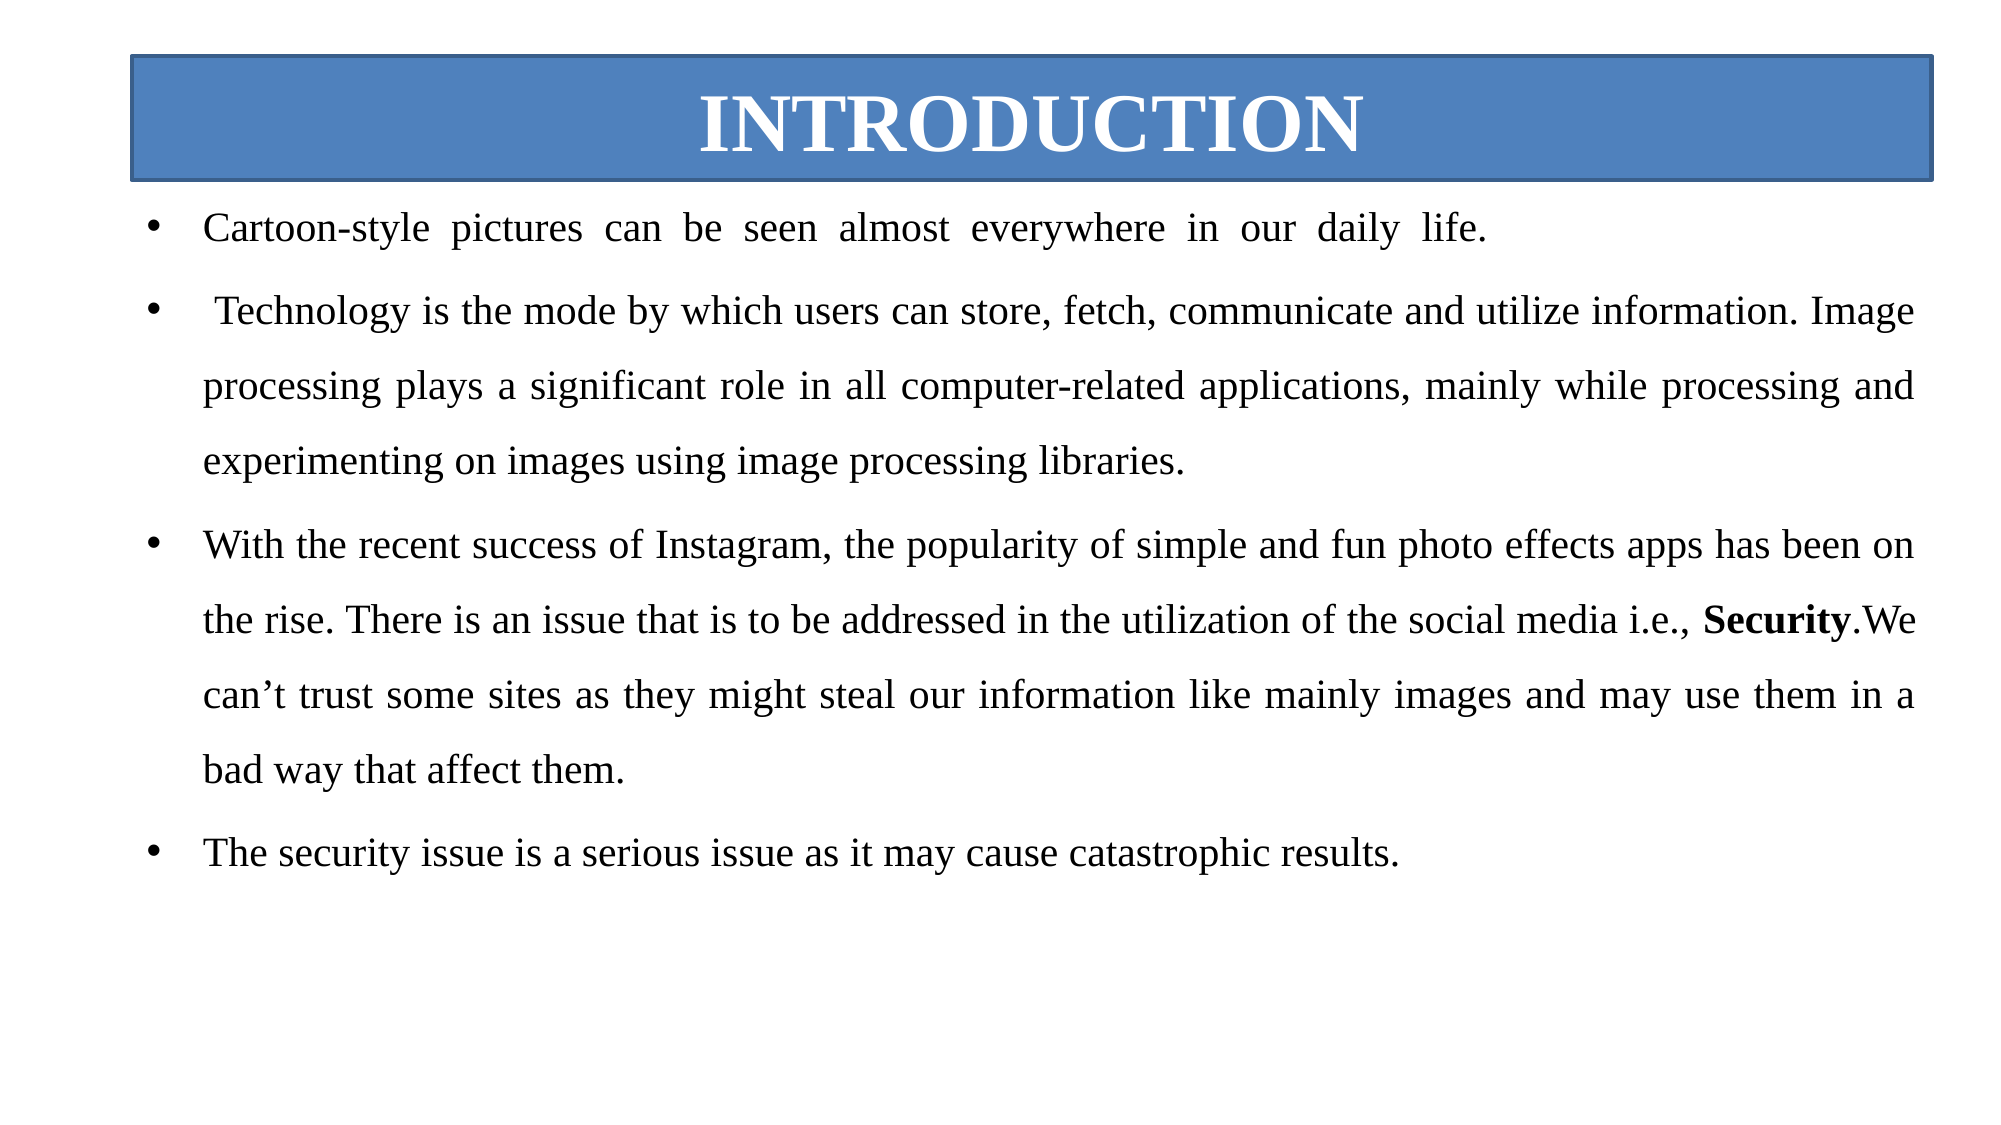

INTRODUCTION
Cartoon-style  pictures  can  be  seen  almost  everywhere  in  our  daily  life.
 Technology is the mode by which users can store, fetch, communicate and utilize information. Image processing plays a significant role in all computer-related applications, mainly while processing and experimenting on images using image processing libraries.
With the recent success of Instagram, the popularity of simple and fun photo effects apps has been on the rise. There is an issue that is to be addressed in the utilization of the social media i.e., Security.We can’t trust some sites as they might steal our information like mainly images and may use them in a bad way that affect them.
The security issue is a serious issue as it may cause catastrophic results.